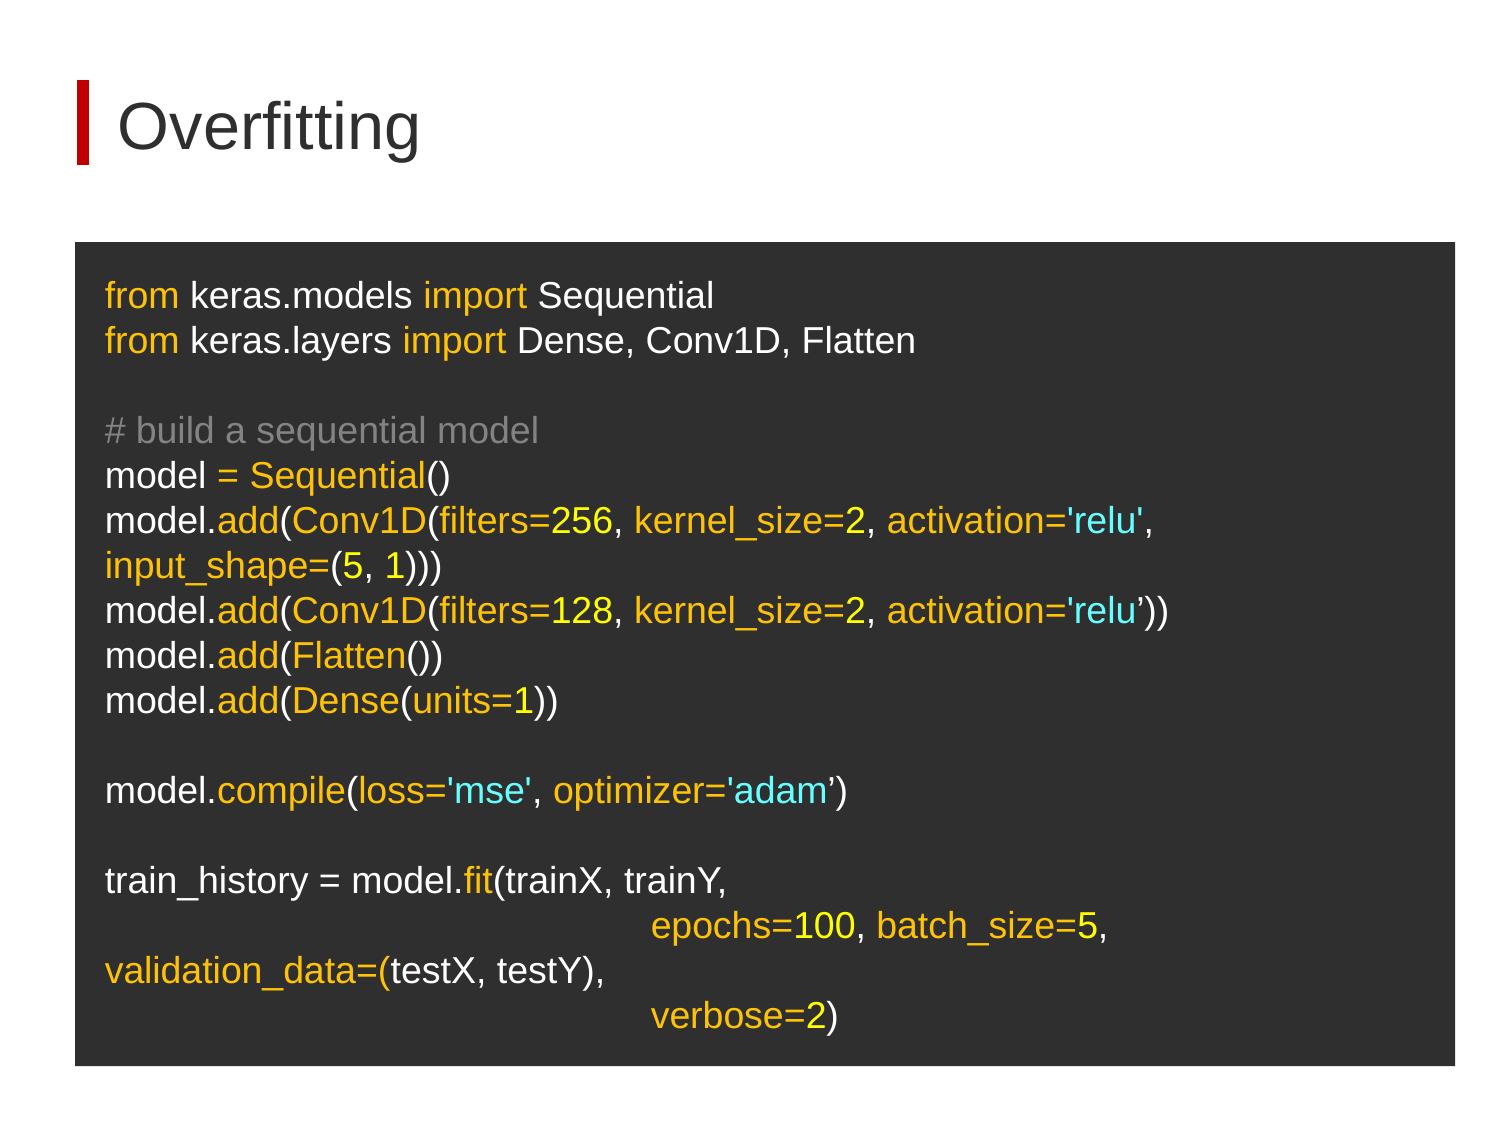

# Overfitting
from keras.models import Sequential
from keras.layers import Dense, Conv1D, Flatten

# build a sequential model
model = Sequential()
model.add(Conv1D(filters=256, kernel_size=2, activation='relu', input_shape=(5, 1)))
model.add(Conv1D(filters=128, kernel_size=2, activation='relu’))
model.add(Flatten())
model.add(Dense(units=1))

model.compile(loss='mse', optimizer='adam’)

train_history = model.fit(trainX, trainY,
                                                    epochs=100, batch_size=5, validation_data=(testX, testY),
                                                    verbose=2)